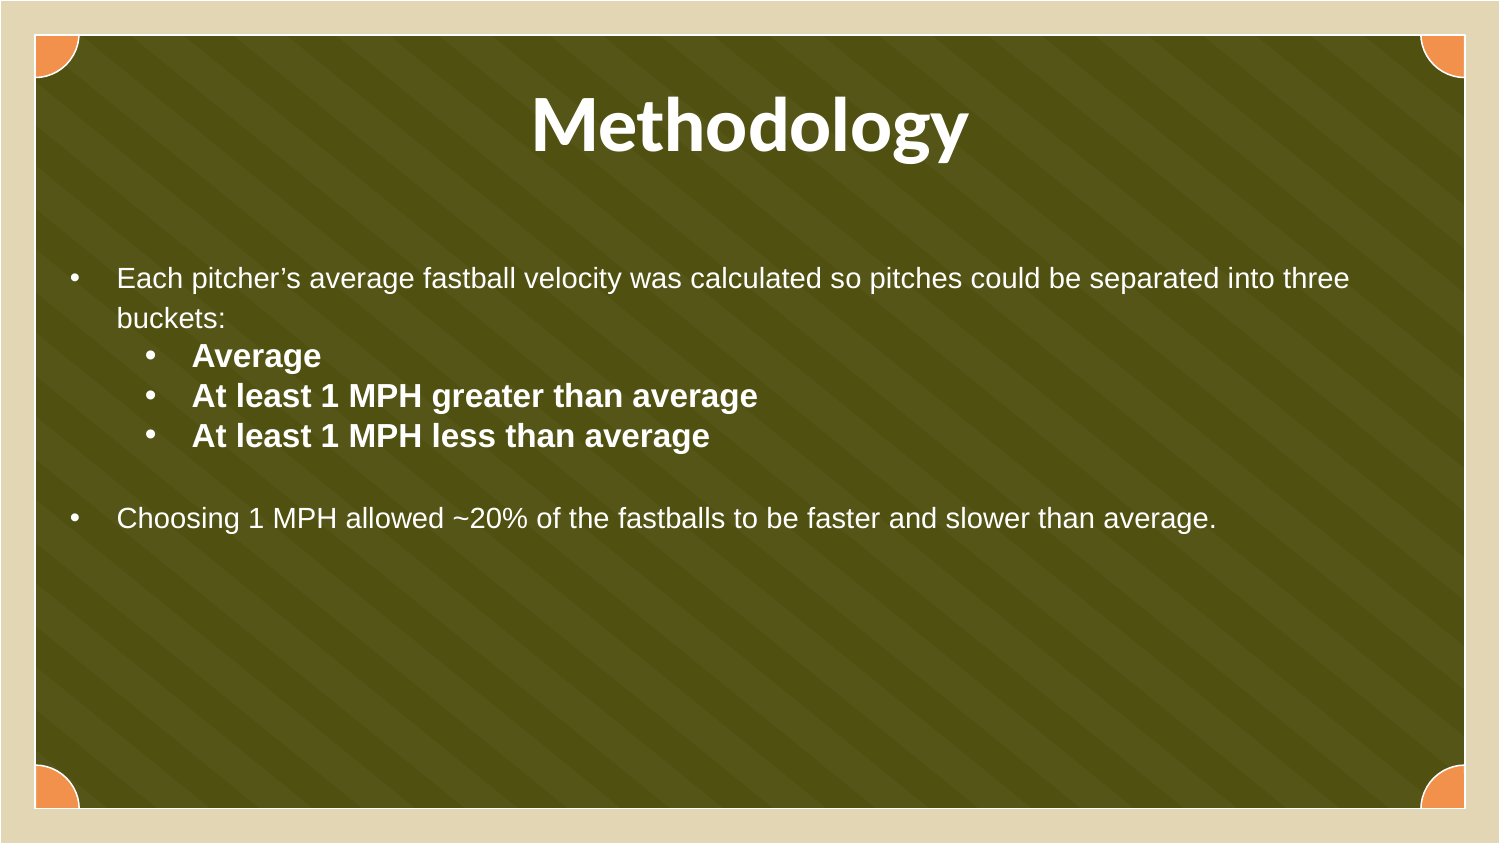

# Methodology
Each pitcher’s average fastball velocity was calculated so pitches could be separated into three buckets:
Average
At least 1 MPH greater than average
At least 1 MPH less than average

Choosing 1 MPH allowed ~20% of the fastballs to be faster and slower than average.